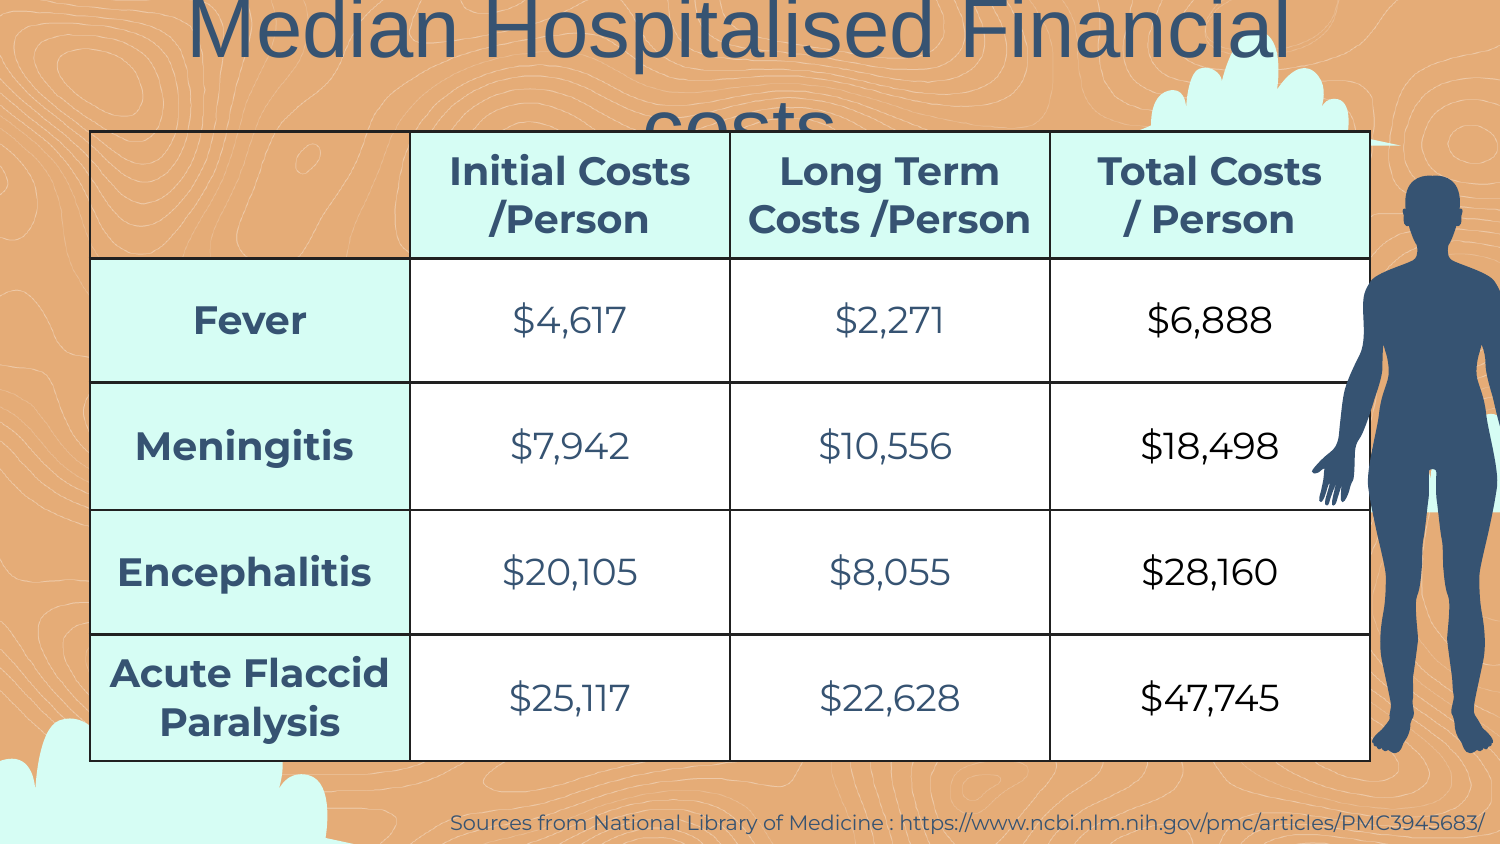

# Median Hospitalised Financial costs
|  | Initial Costs /Person | Long Term Costs /Person | Total Costs / Person |
| --- | --- | --- | --- |
| Fever | $4,617 | $2,271 | $6,888 |
| Meningitis | $7,942 | $10,556 | $18,498 |
| Encephalitis | $20,105 | $8,055 | $28,160 |
| Acute Flaccid Paralysis | $25,117 | $22,628 | $47,745 |

Sources from National Library of Medicine : https://www.ncbi.nlm.nih.gov/pmc/articles/PMC3945683/